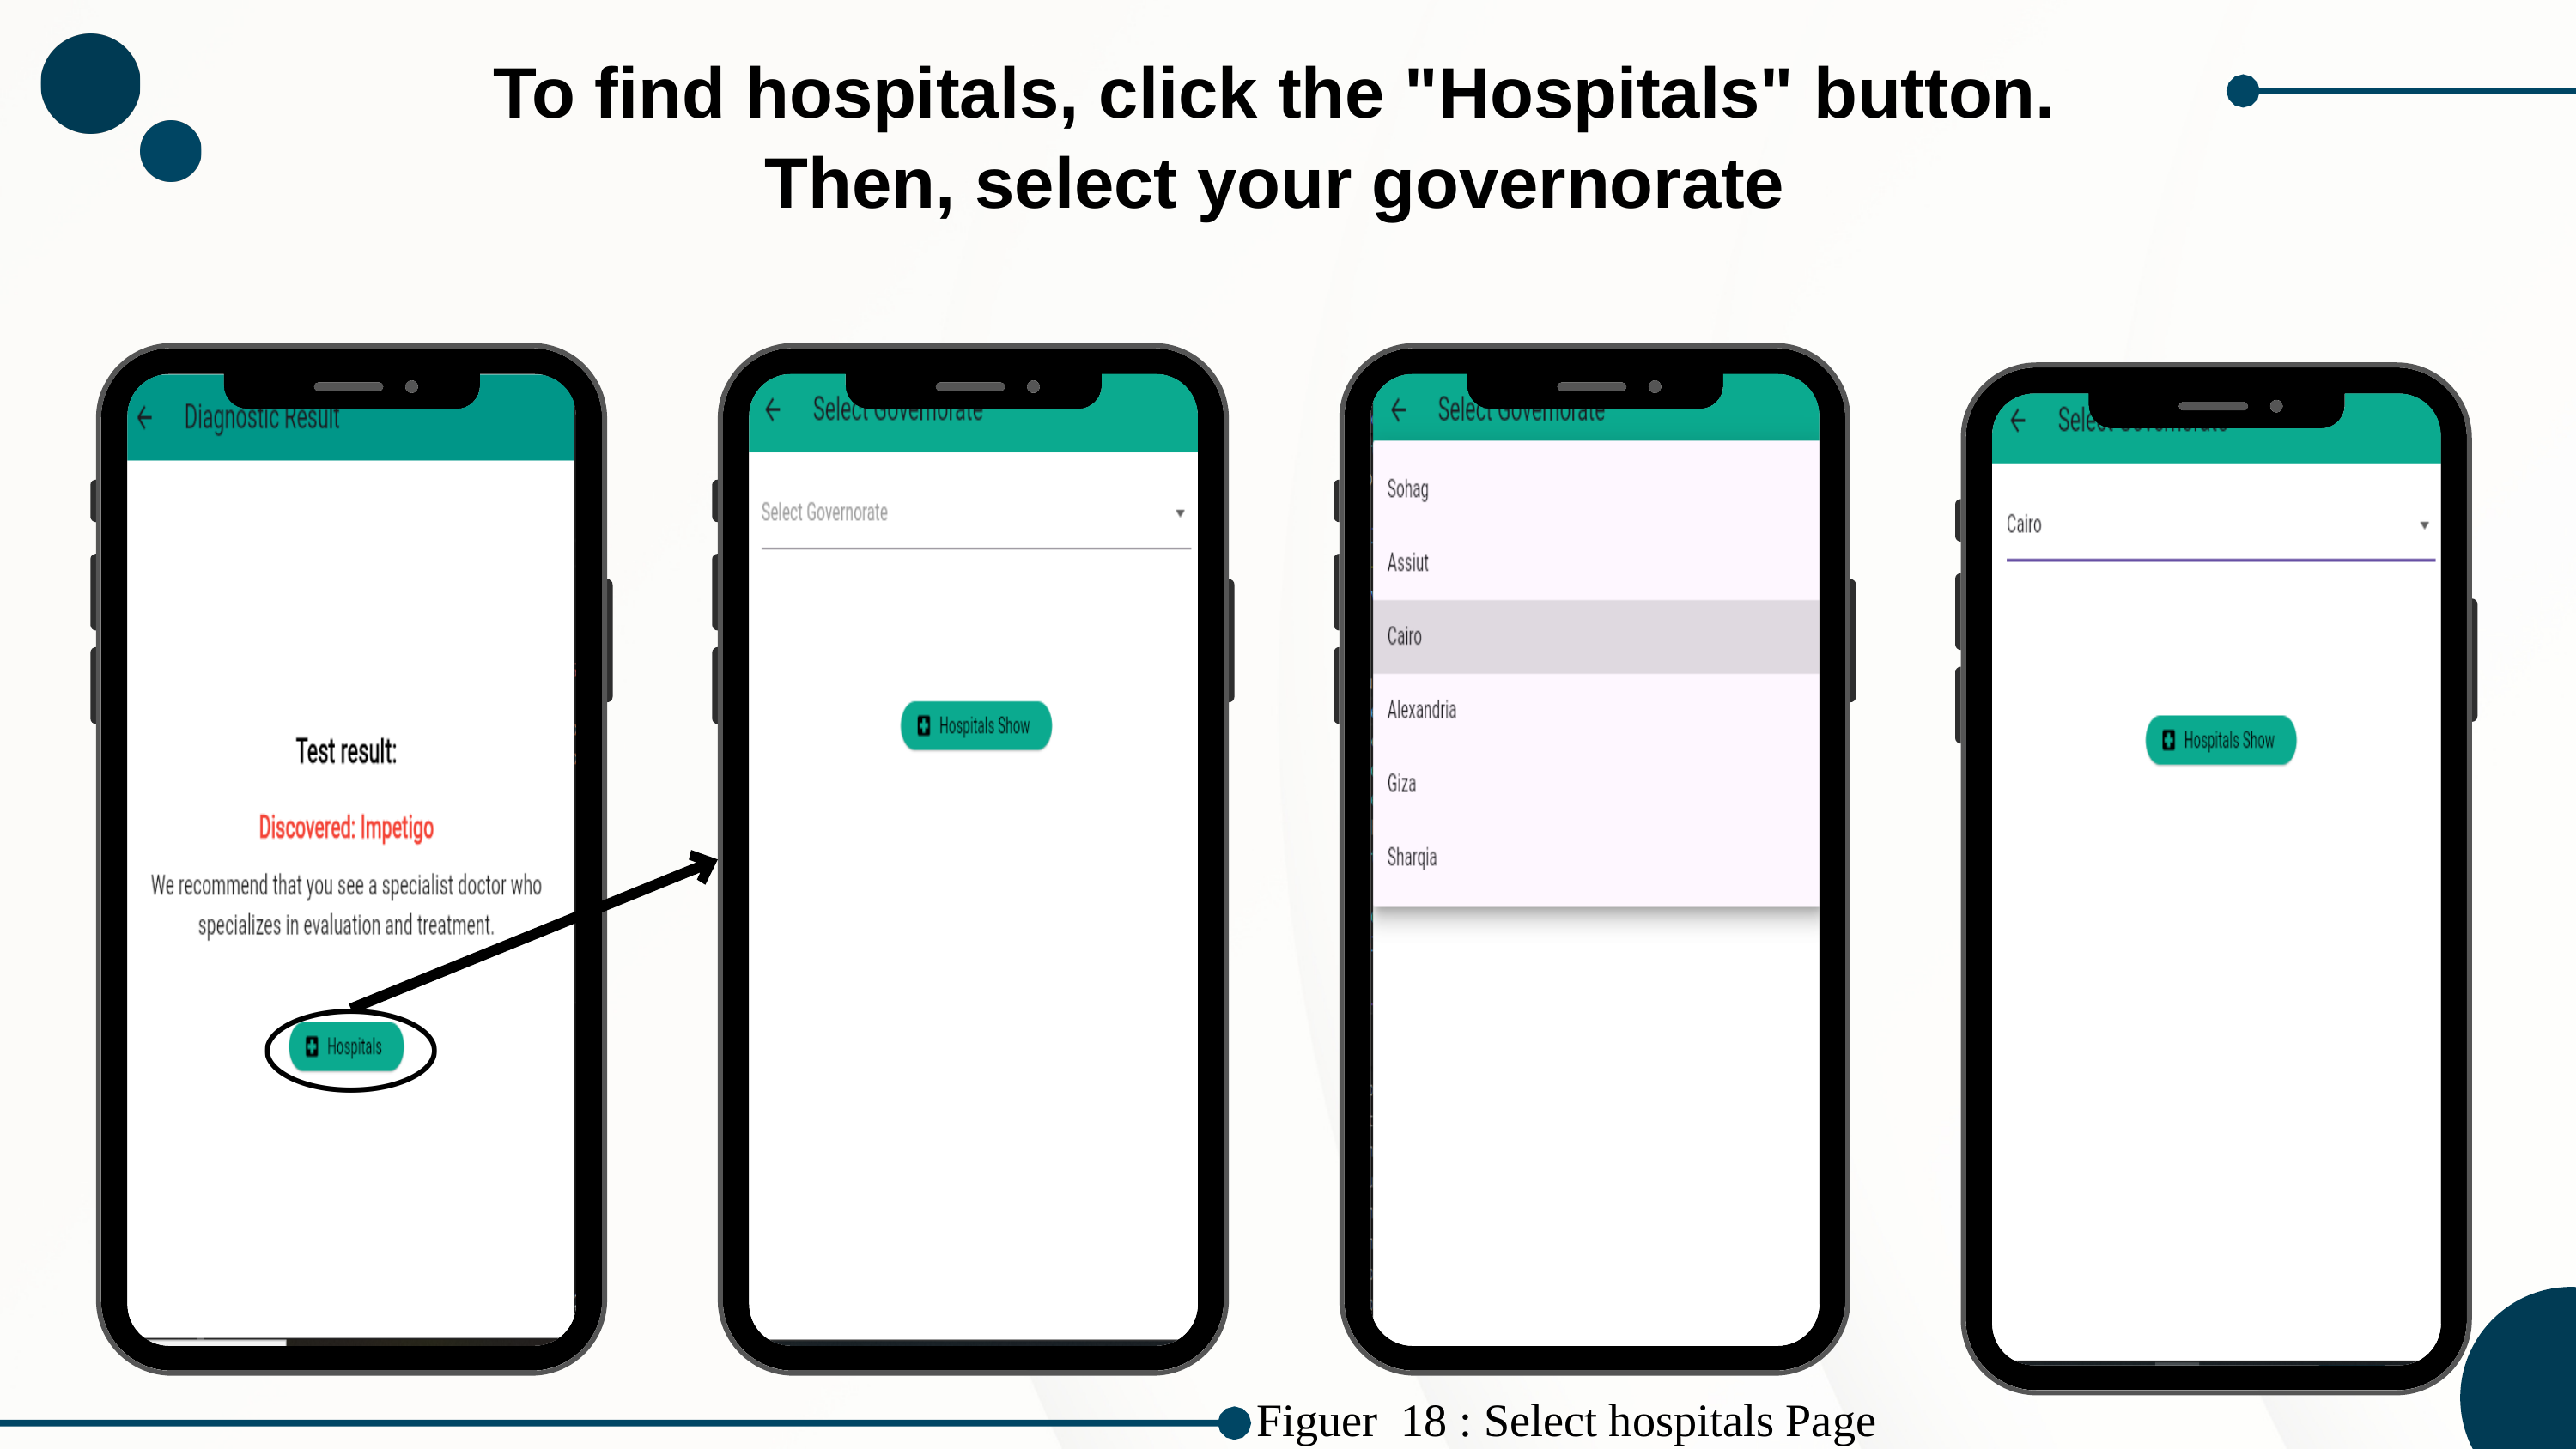

To find hospitals, click the "Hospitals" button.
 Then, select your governorate

Figuer  18 : Select hospitals Page